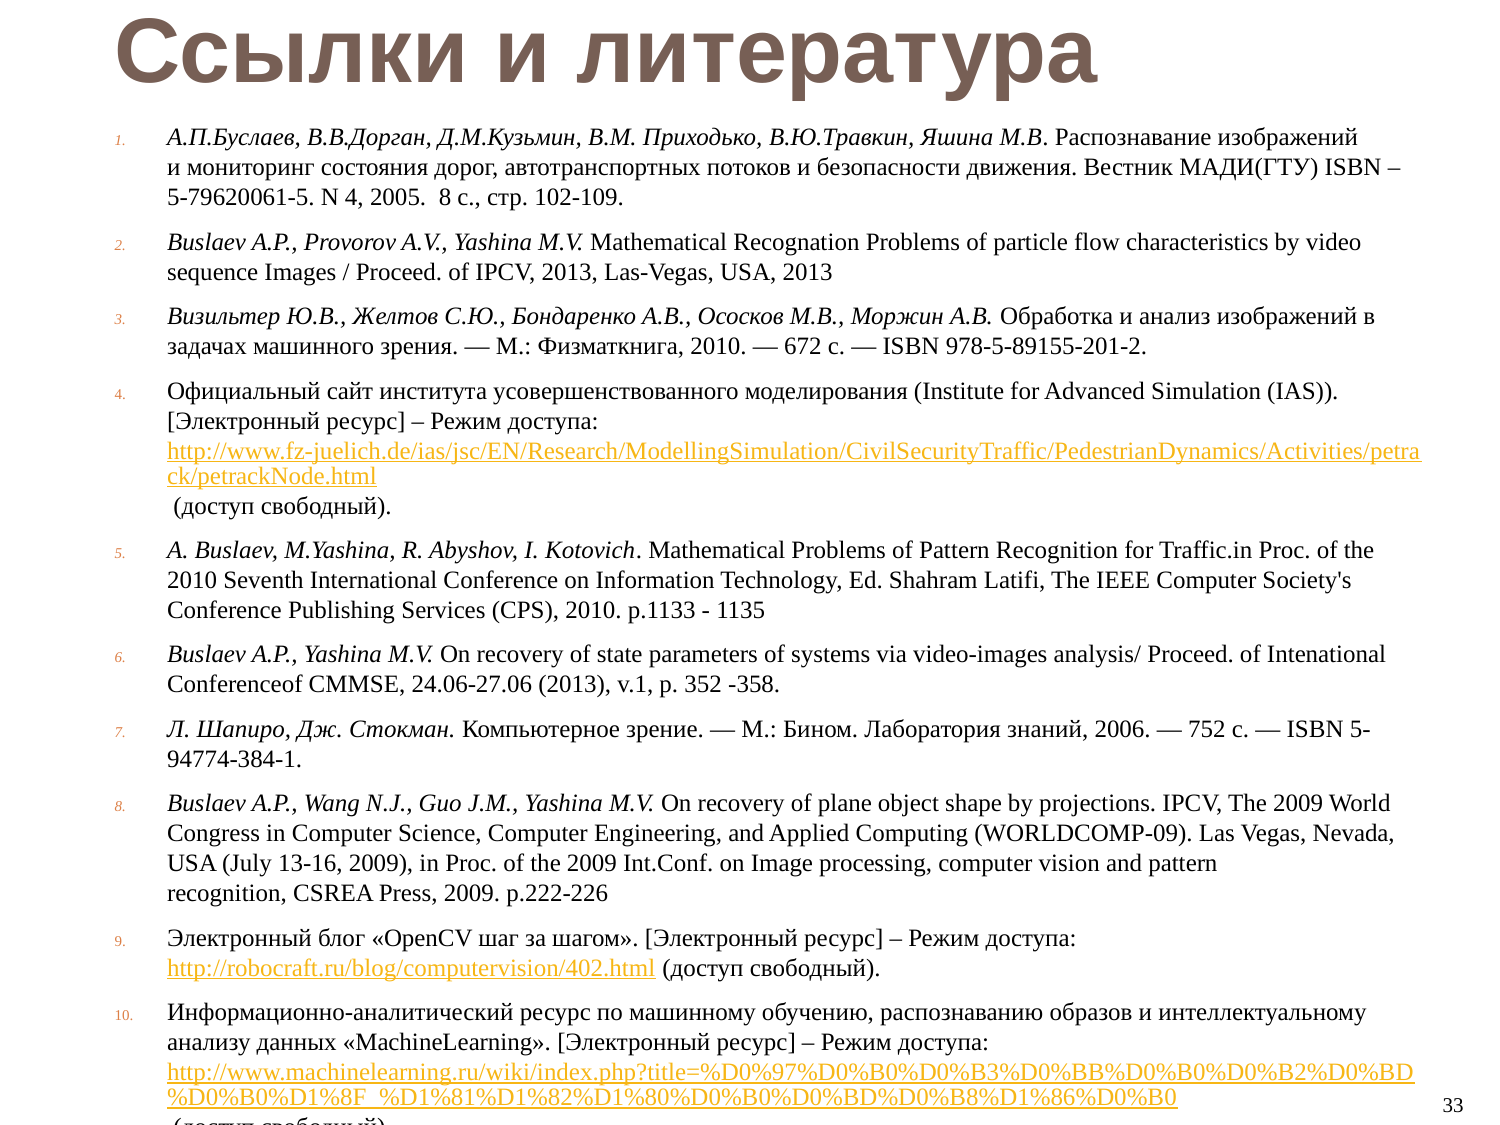

Ссылки и литература
А.П.Буслаев, В.В.Дорган, Д.М.Кузьмин, В.М. Приходько, В.Ю.Травкин, Яшина М.В. Распознавание изображений и мониторинг состояния дорог, автотранспортных потоков и безопасности движения. Вестник МАДИ(ГТУ) ISBN – 5-79620061-5. N 4, 2005.  8 с., стр. 102-109.
Buslaev A.P., Provorov A.V., Yashina M.V. Mathematical Recognation Problems of particle flow characteristics by video sequence Images / Proceed. of IPCV, 2013, Las-Vegas, USA, 2013
Визильтер Ю.В., Желтов С.Ю., Бондаренко А.В., Ососков М.В., Моржин А.В. Обработка и анализ изображений в задачах машинного зрения. — М.: Физматкнига, 2010. — 672 с. — ISBN 978-5-89155-201-2.
Официальный cайт института усовершенствованного моделирования (Institute for Advanced Simulation (IAS)). [Электронный ресурс] – Режим доступа: http://www.fz-juelich.de/ias/jsc/EN/Research/ModellingSimulation/CivilSecurityTraffic/PedestrianDynamics/Activities/petrack/petrackNode.html (доступ свободный).
A. Buslaev, M.Yashina, R. Abyshov, I. Kotovich. Mathematical Problems of Pattern Recognition for Traffic.in Proc. of the 2010 Seventh International Conference on Information Technology, Ed. Shahram Latifi, The IEEE Computer Society's Conference Publishing Services (CPS), 2010. p.1133 - 1135
Buslaev A.P., Yashina M.V. On recovery of state parameters of systems via video-images analysis/ Proceed. of Intenational Conferenceof CMMSE, 24.06-27.06 (2013), v.1, p. 352 -358.
Л. Шапиро, Дж. Стокман. Компьютерное зрение. — М.: Бином. Лаборатория знаний, 2006. — 752 с. — ISBN 5-94774-384-1.
Buslaev A.P., Wang N.J., Guo J.M., Yashina M.V. On recovery of plane object shape by projections. IPCV, The 2009 World Congress in Computer Science, Computer Engineering, and Applied Computing (WORLDCOMP-09). Las Vegas, Nevada, USA (July 13-16, 2009), in Proc. of the 2009 Int.Conf. on Image processing, computer vision and pattern recognition, CSREA Press, 2009. p.222-226
Электронный блог «OpenCV шаг за шагом». [Электронный ресурс] – Режим доступа: http://robocraft.ru/blog/computervision/402.html (доступ свободный).
Информационно-аналитический ресурс по машинному обучению, распознаванию образов и интеллектуальному анализу данных «MachineLearning». [Электронный ресурс] – Режим доступа: http://www.machinelearning.ru/wiki/index.php?title=%D0%97%D0%B0%D0%B3%D0%BB%D0%B0%D0%B2%D0%BD%D0%B0%D1%8F_%D1%81%D1%82%D1%80%D0%B0%D0%BD%D0%B8%D1%86%D0%B0 (доступ свободный).
33